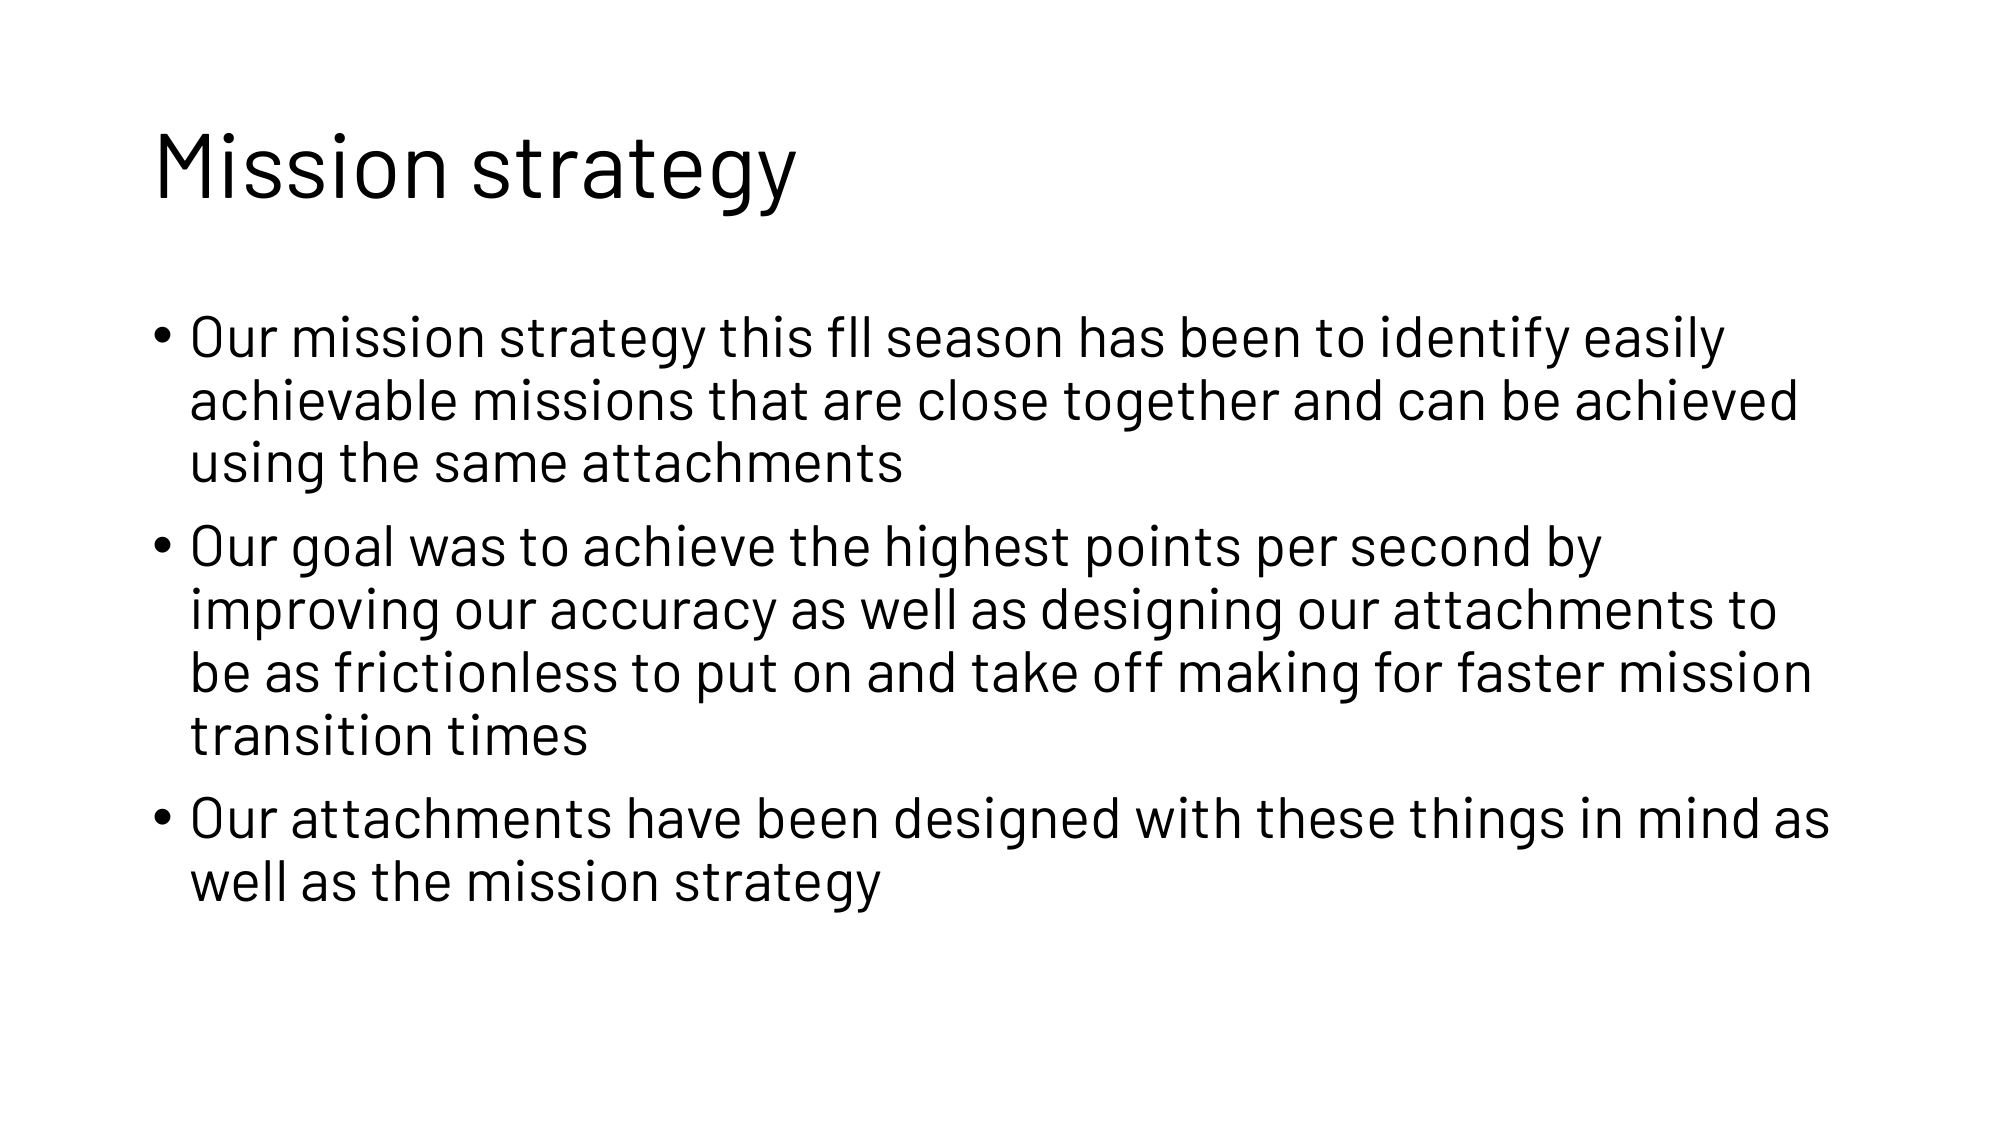

# Mission strategy
Our mission strategy this fll season has been to identify easily achievable missions that are close together and can be achieved using the same attachments
Our goal was to achieve the highest points per second by improving our accuracy as well as designing our attachments to be as frictionless to put on and take off making for faster mission transition times
Our attachments have been designed with these things in mind as well as the mission strategy